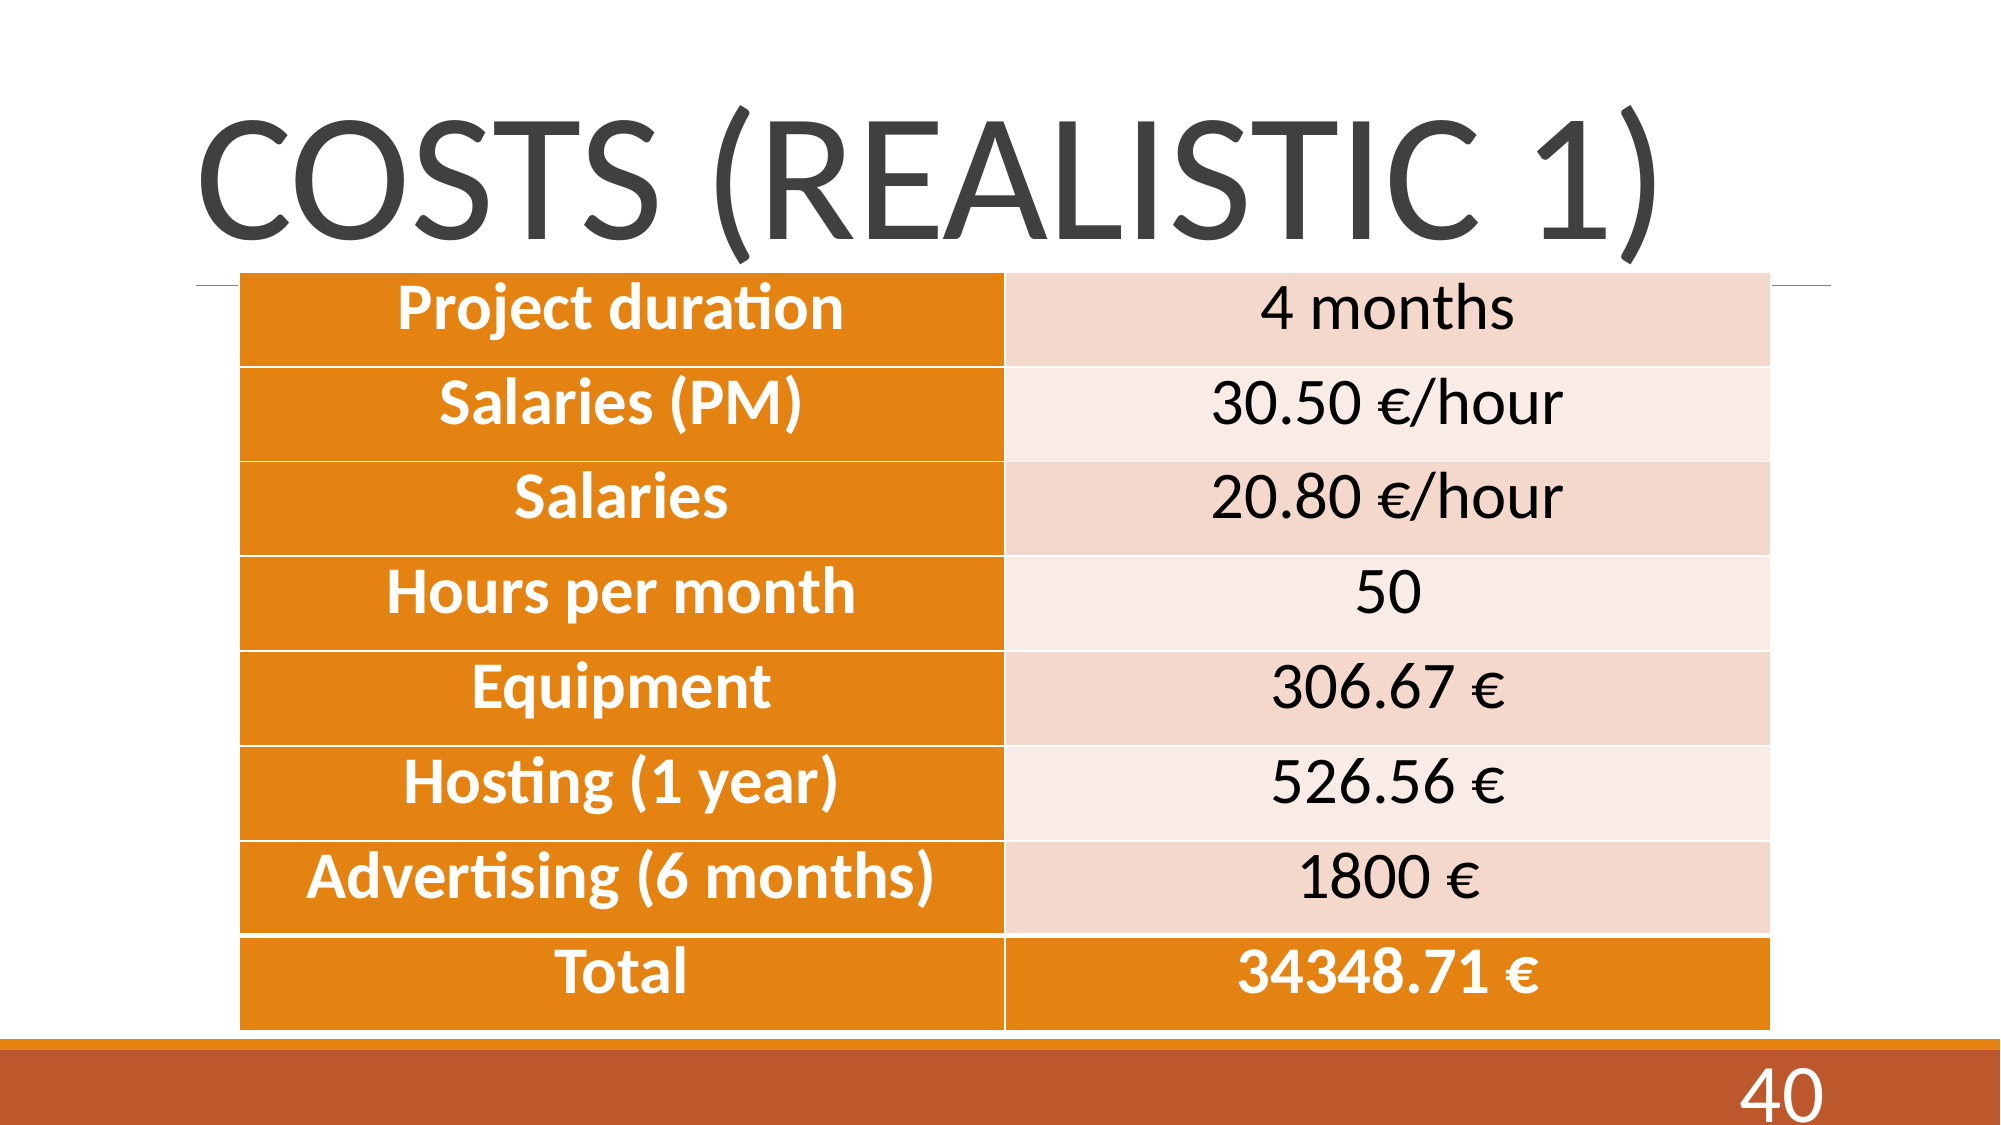

# COSTS (REALISTIC 1)
| Project duration | 4 months |
| --- | --- |
| Salaries (PM) | 30.50 €/hour |
| Salaries | 20.80 €/hour |
| Hours per month | 50 |
| Equipment | 306.67 € |
| Hosting (1 year) | 526.56 € |
| Advertising (6 months) | 1800 € |
| Total | 34348.71 € |
40